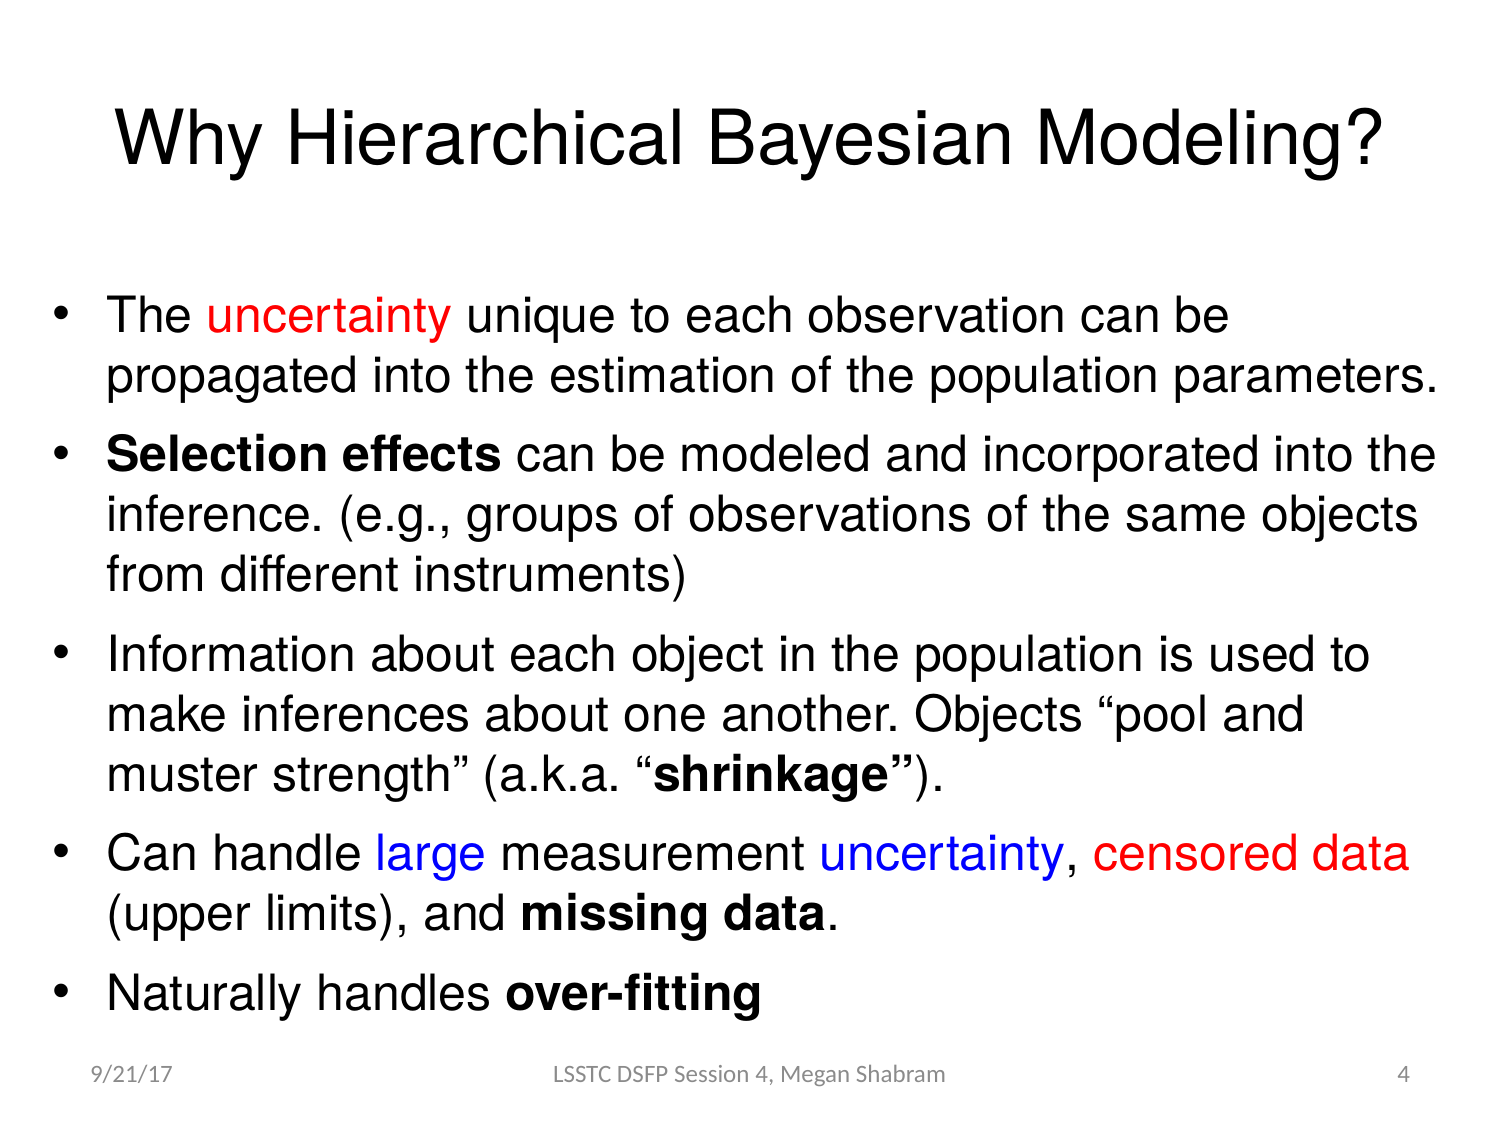

# Why Hierarchical Bayesian Modeling?
The uncertainty unique to each observation can be propagated into the estimation of the population parameters.
Selection effects can be modeled and incorporated into the inference. (e.g., groups of observations of the same objects from different instruments)
Information about each object in the population is used to make inferences about one another. Objects “pool and muster strength” (a.k.a. “shrinkage”).
Can handle large measurement uncertainty, censored data (upper limits), and missing data.
Naturally handles over-fitting
9/21/17
LSSTC DSFP Session 4, Megan Shabram
4